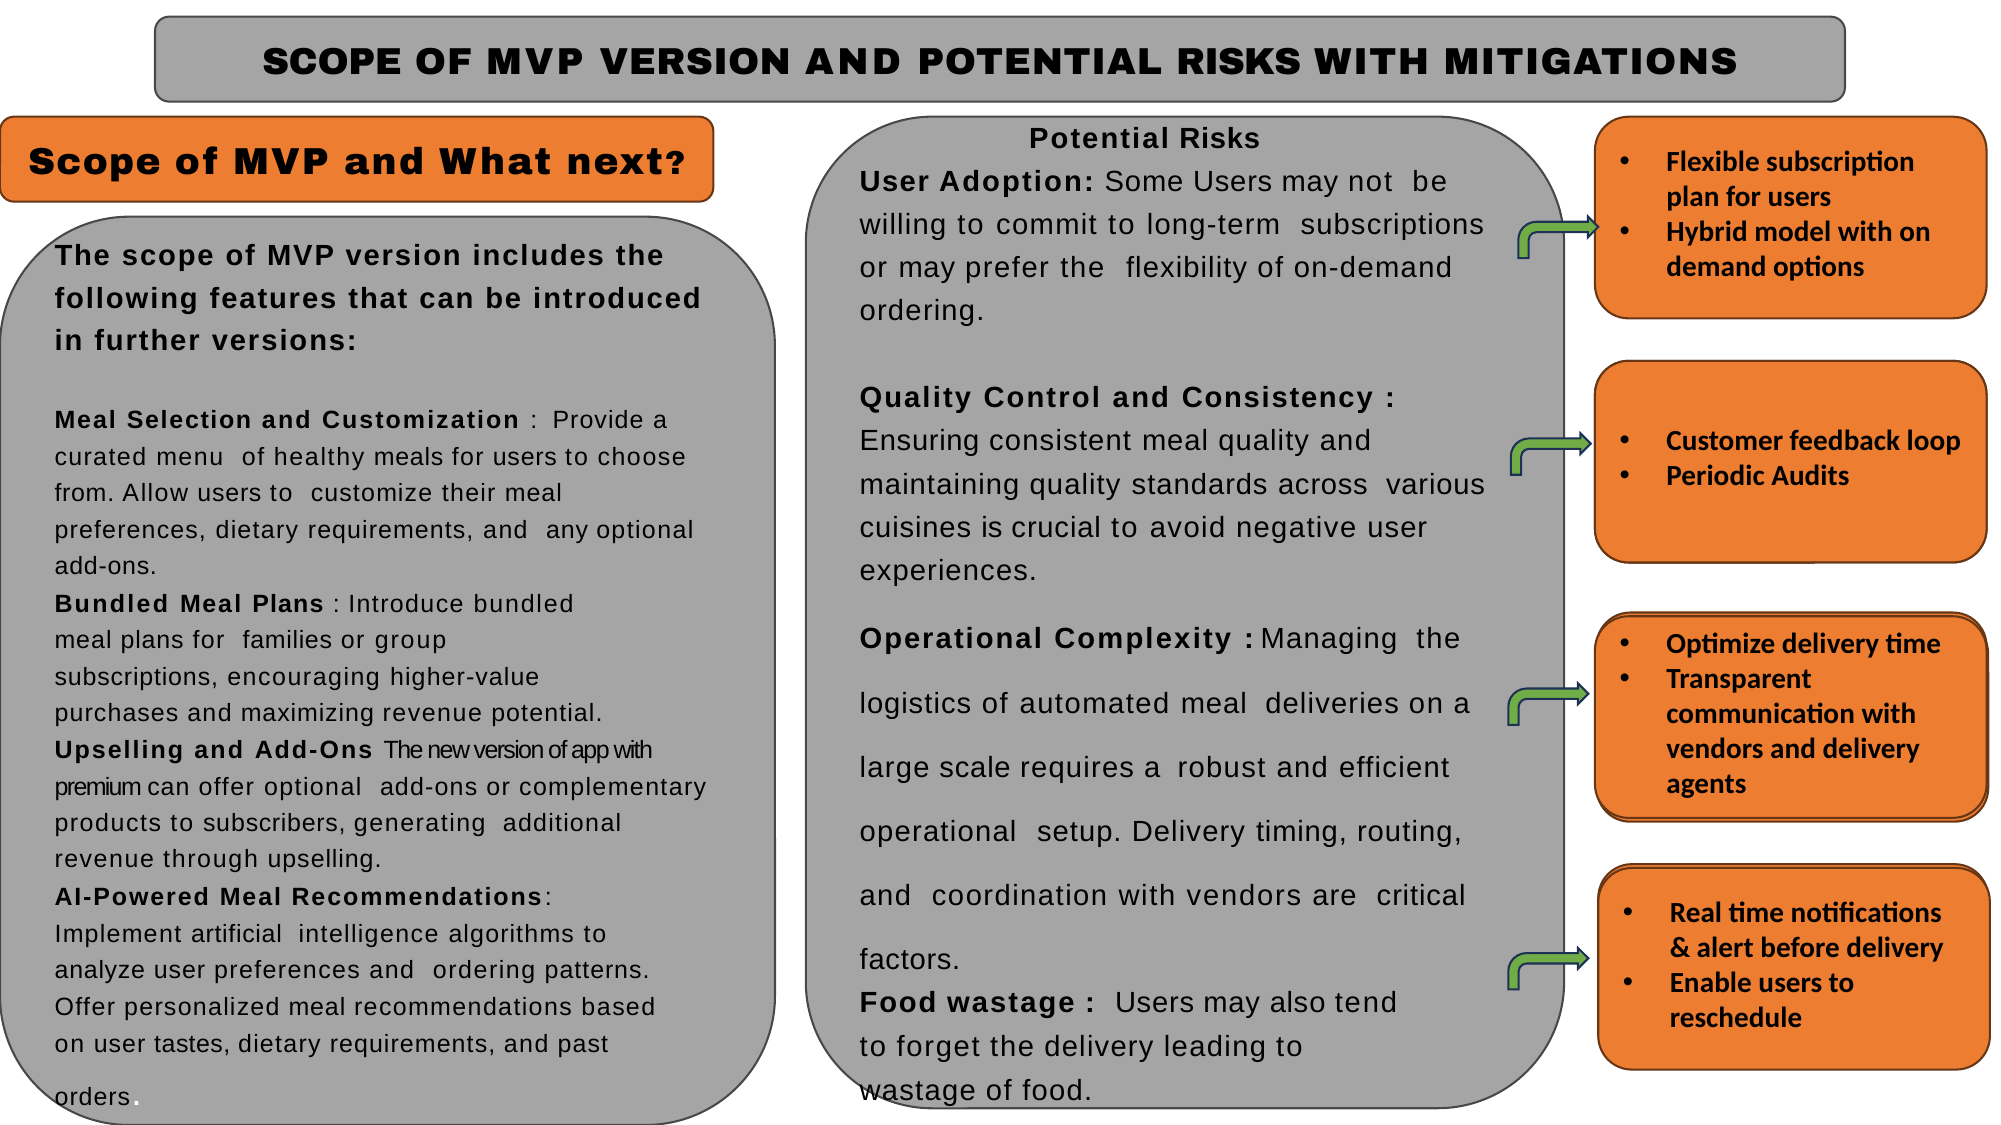

SCOPE OF MVP VERSION AND POTENTIAL RISKS WITH MITIGATIONS
#
Scope of MVP and What next?
Potential Risks
User Adoption: Some Users may not  be willing to commit to long-term  subscriptions or may prefer the  flexibility of on-demand ordering.

Quality Control and Consistency :  Ensuring consistent meal quality and  maintaining quality standards across  various cuisines is crucial to avoid negative user  experiences.
Operational Complexity : Managing  the logistics of automated meal  deliveries on a large scale requires a  robust and efficient operational  setup. Delivery timing, routing, and  coordination with vendors are  critical factors.
Food wastage :  Users may also tend
to forget the delivery leading to  wastage of food.

Flexible subscription plan for users
Hybrid model with on demand options

The scope of MVP version includes the following features that can be introduced in further versions:

Meal Selection and Customization : Provide a curated menu  of healthy meals for users to choose from. Allow users to  customize their meal preferences, dietary requirements, and  any optional add-ons.
Bundled Meal Plans : Introduce bundled meal plans for  families or group subscriptions, encouraging higher-value  purchases and maximizing revenue potential.
Upselling and Add-Ons The new version of app with premium can offer optional  add-ons or complementary products to subscribers, generating  additional revenue through upselling.
AI-Powered Meal Recommendations: Implement artificial  intelligence algorithms to analyze user preferences and  ordering patterns. Offer personalized meal recommendations based on user tastes, dietary requirements, and past orders.

Customer feedback loop
Periodic Audits

Optimize delivery time
Transparent communication with vendors and delivery agents

Customer feedback loop
Periodic Audits

Real time notifications & alert before delivery
Enable users to reschedule